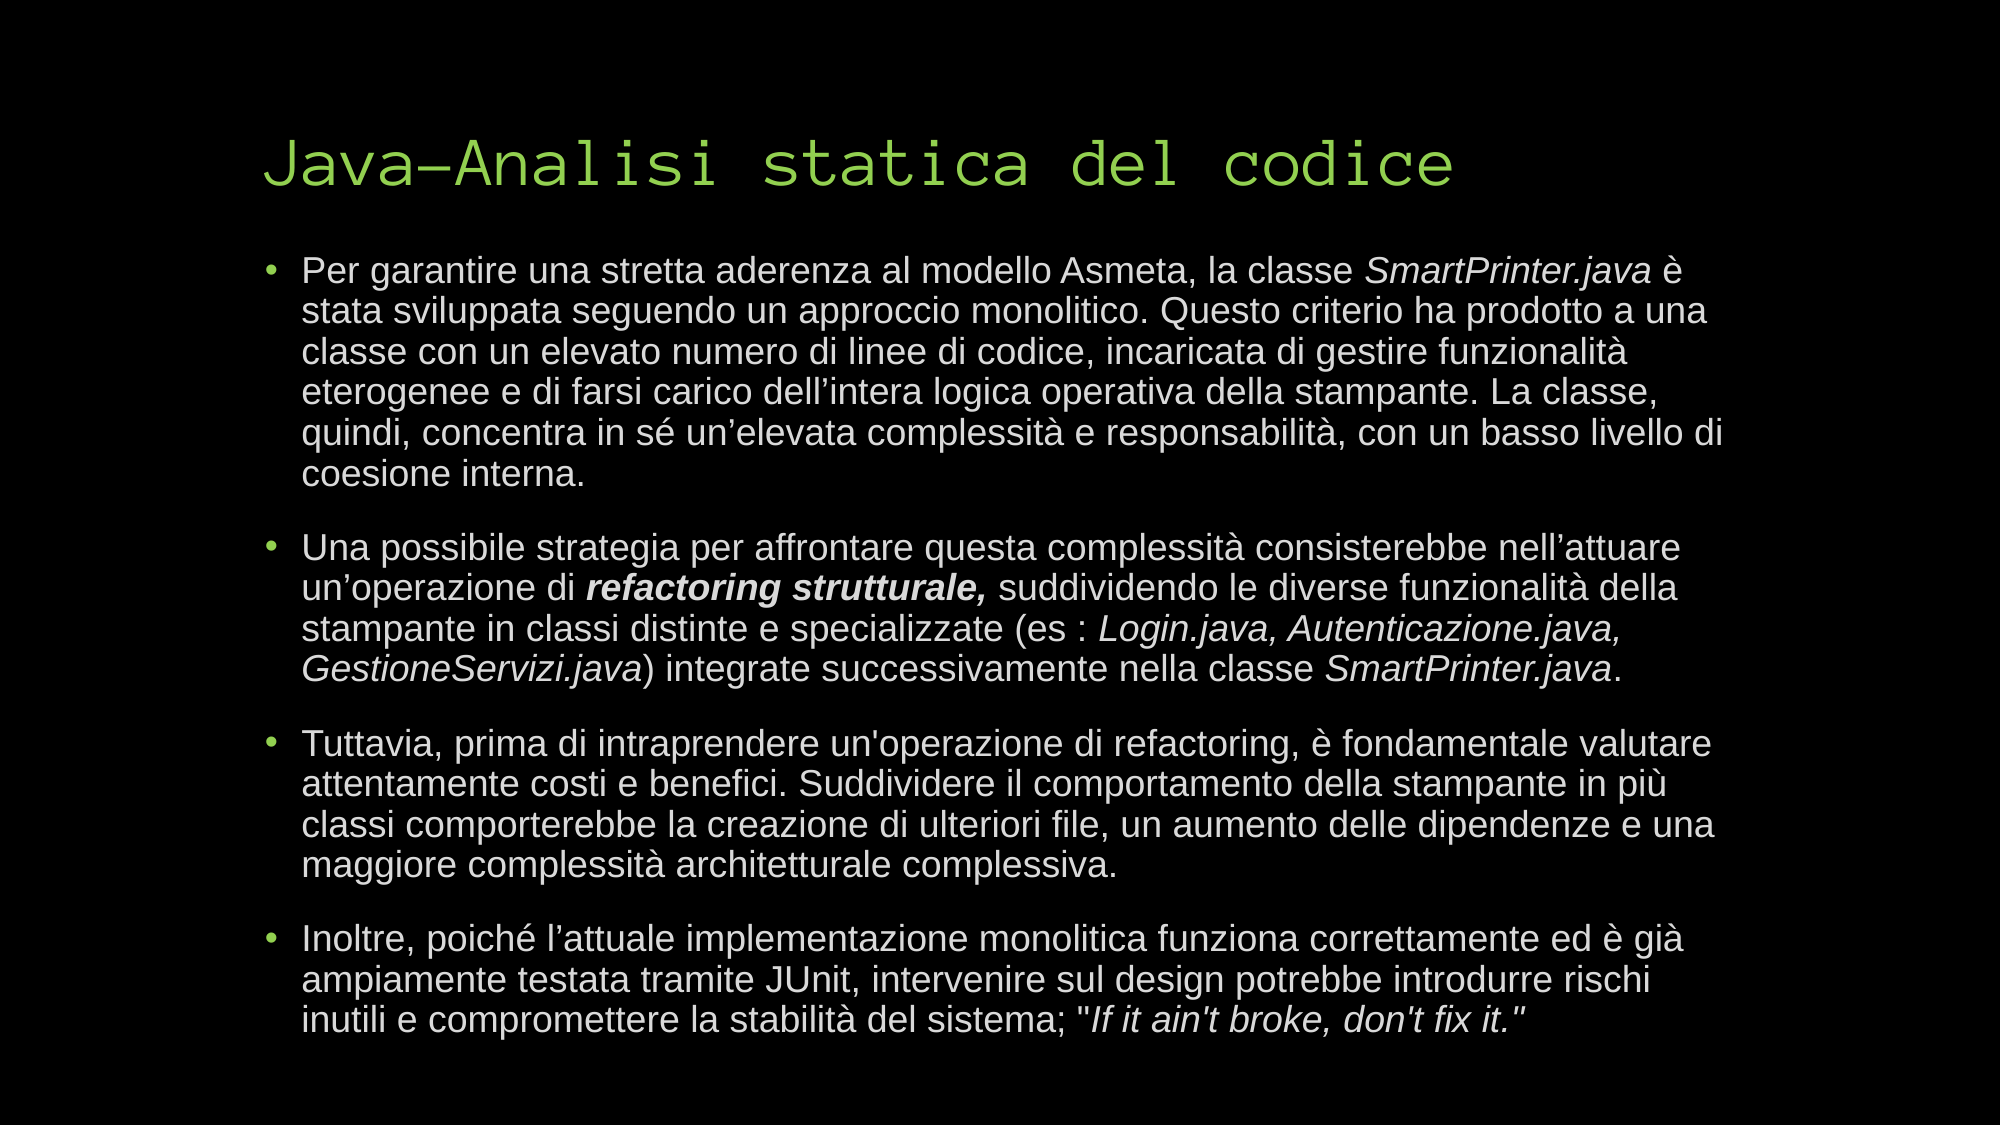

# Java-Analisi statica del codice
Per garantire una stretta aderenza al modello Asmeta, la classe SmartPrinter.java è stata sviluppata seguendo un approccio monolitico. Questo criterio ha prodotto a una classe con un elevato numero di linee di codice, incaricata di gestire funzionalità eterogenee e di farsi carico dell’intera logica operativa della stampante. La classe, quindi, concentra in sé un’elevata complessità e responsabilità, con un basso livello di coesione interna.
Una possibile strategia per affrontare questa complessità consisterebbe nell’attuare un’operazione di refactoring strutturale, suddividendo le diverse funzionalità della stampante in classi distinte e specializzate (es : Login.java, Autenticazione.java, GestioneServizi.java) integrate successivamente nella classe SmartPrinter.java.
Tuttavia, prima di intraprendere un'operazione di refactoring, è fondamentale valutare attentamente costi e benefici. Suddividere il comportamento della stampante in più classi comporterebbe la creazione di ulteriori file, un aumento delle dipendenze e una maggiore complessità architetturale complessiva.
Inoltre, poiché l’attuale implementazione monolitica funziona correttamente ed è già ampiamente testata tramite JUnit, intervenire sul design potrebbe introdurre rischi inutili e compromettere la stabilità del sistema; "If it ain't broke, don't fix it."